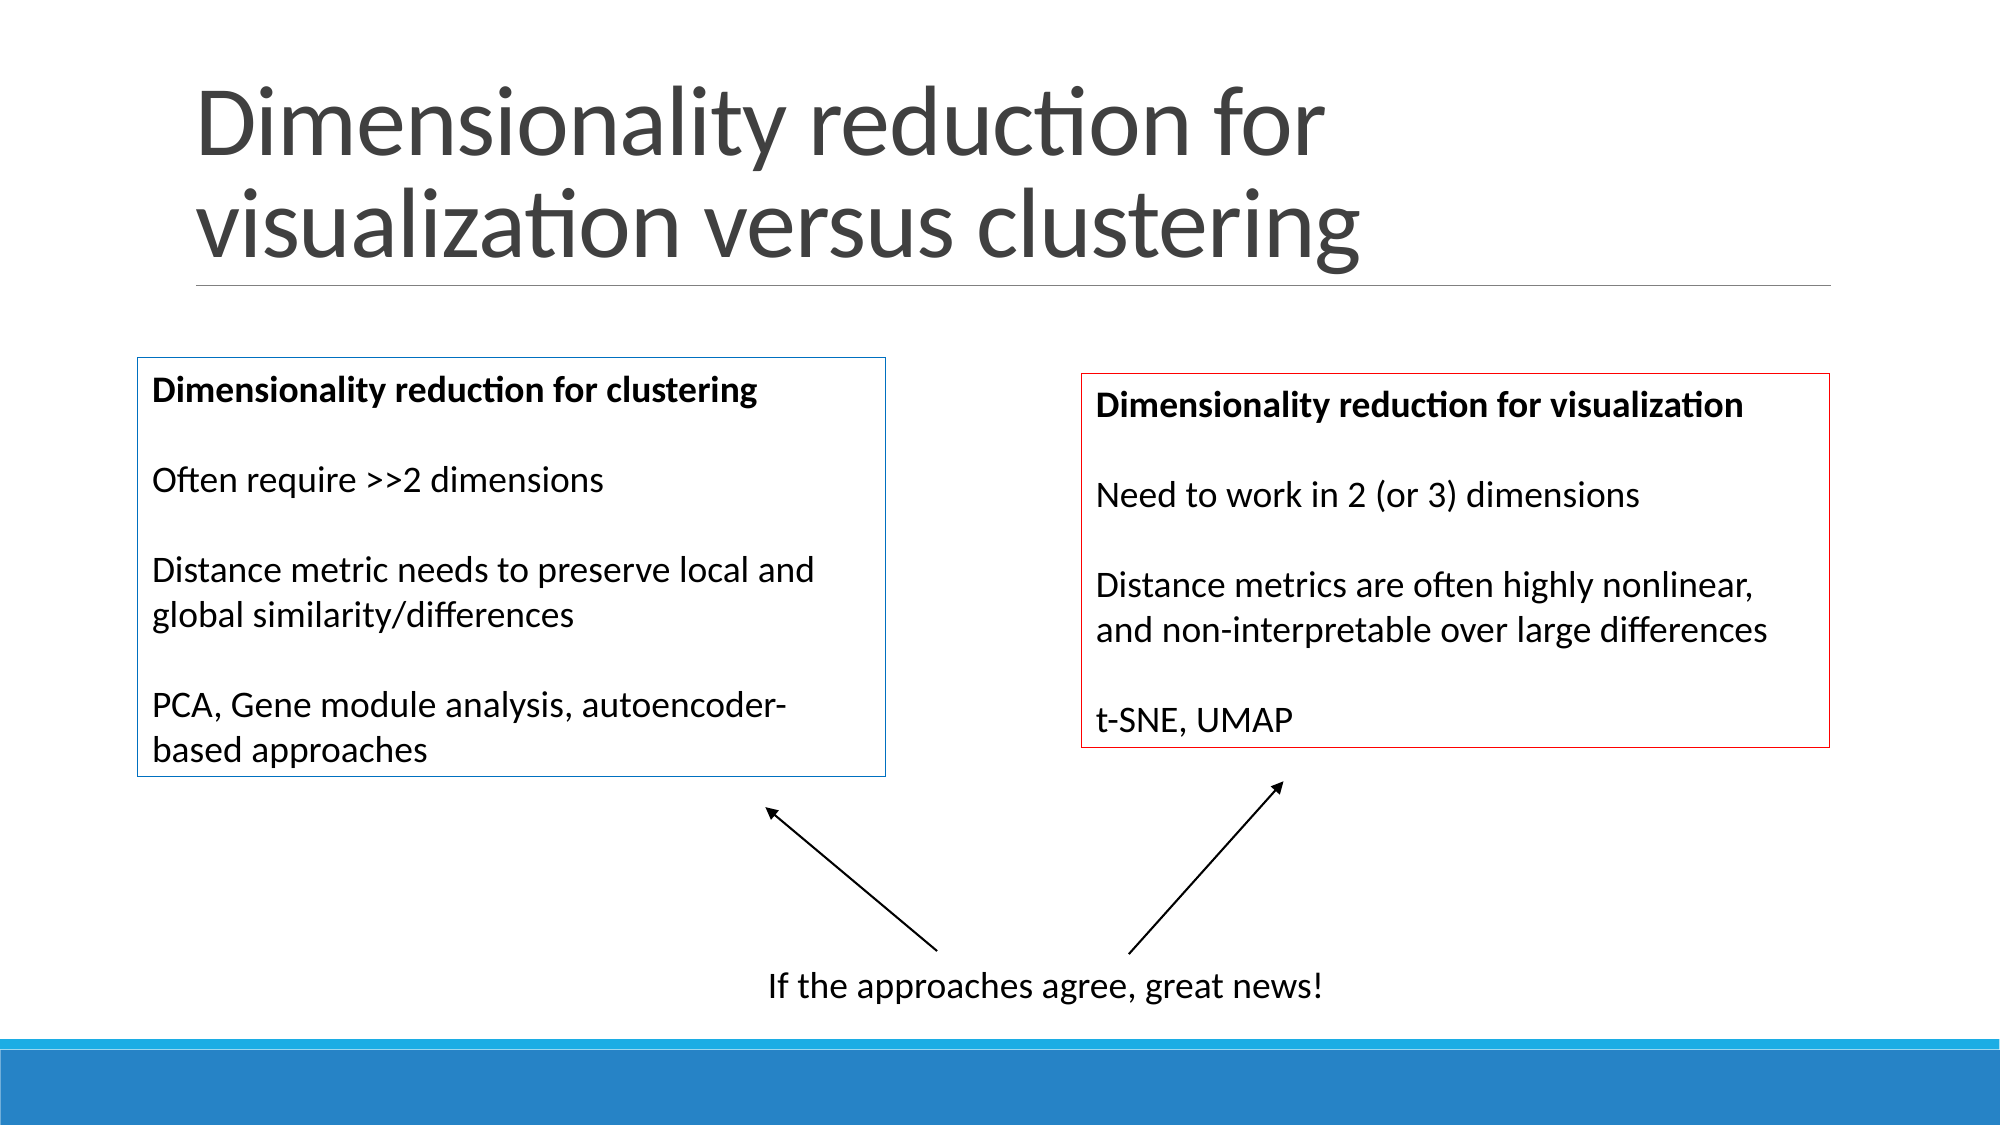

# Dimensionality reduction for visualization versus clustering
Dimensionality reduction for clustering

Often require >>2 dimensions

Distance metric needs to preserve local and global similarity/differences

PCA, Gene module analysis, autoencoder-based approaches
Dimensionality reduction for visualization

Need to work in 2 (or 3) dimensions

Distance metrics are often highly nonlinear, and non-interpretable over large differences

t-SNE, UMAP
If the approaches agree, great news!